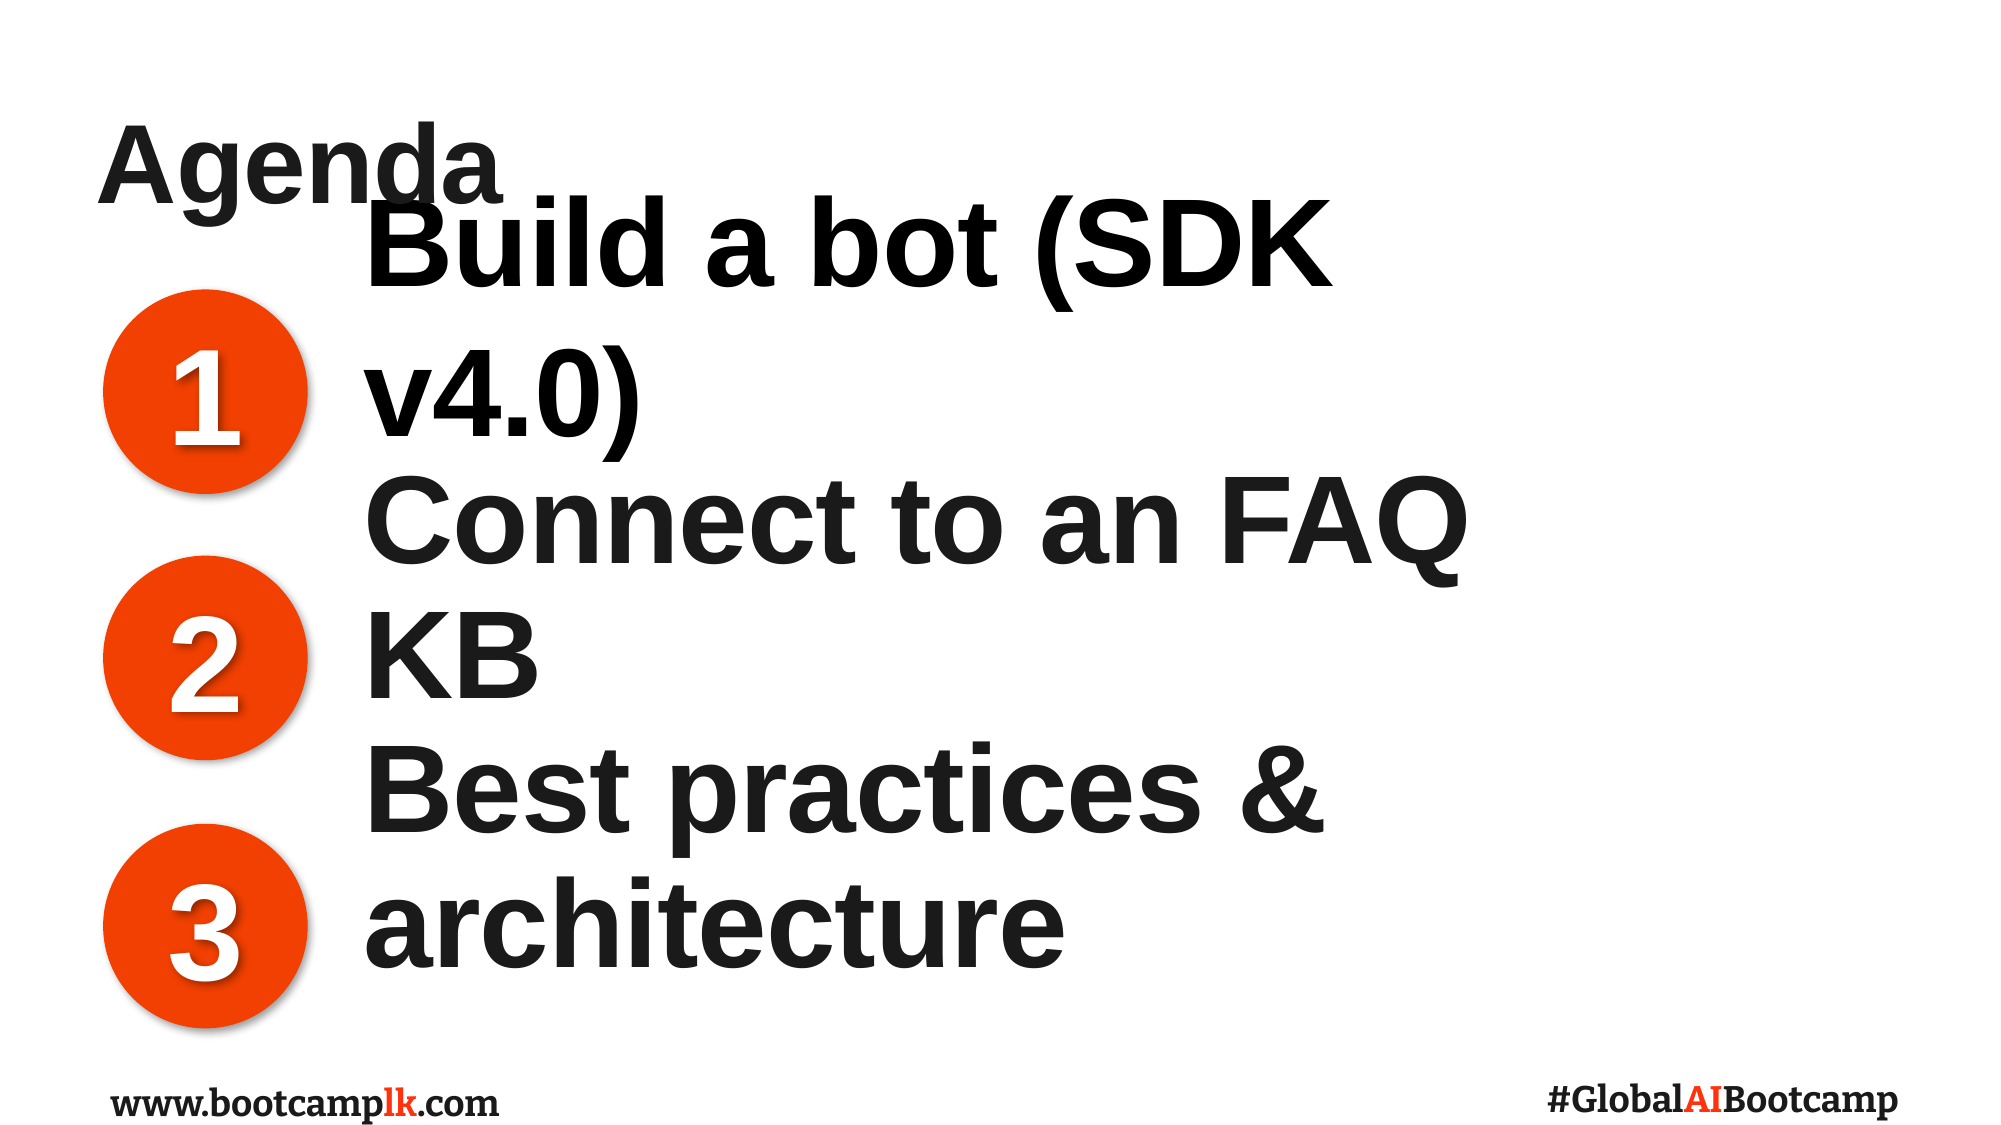

Agenda
# Build a bot (SDK v4.0)

1

2
Connect to an FAQ KB

3
Best practices & architecture